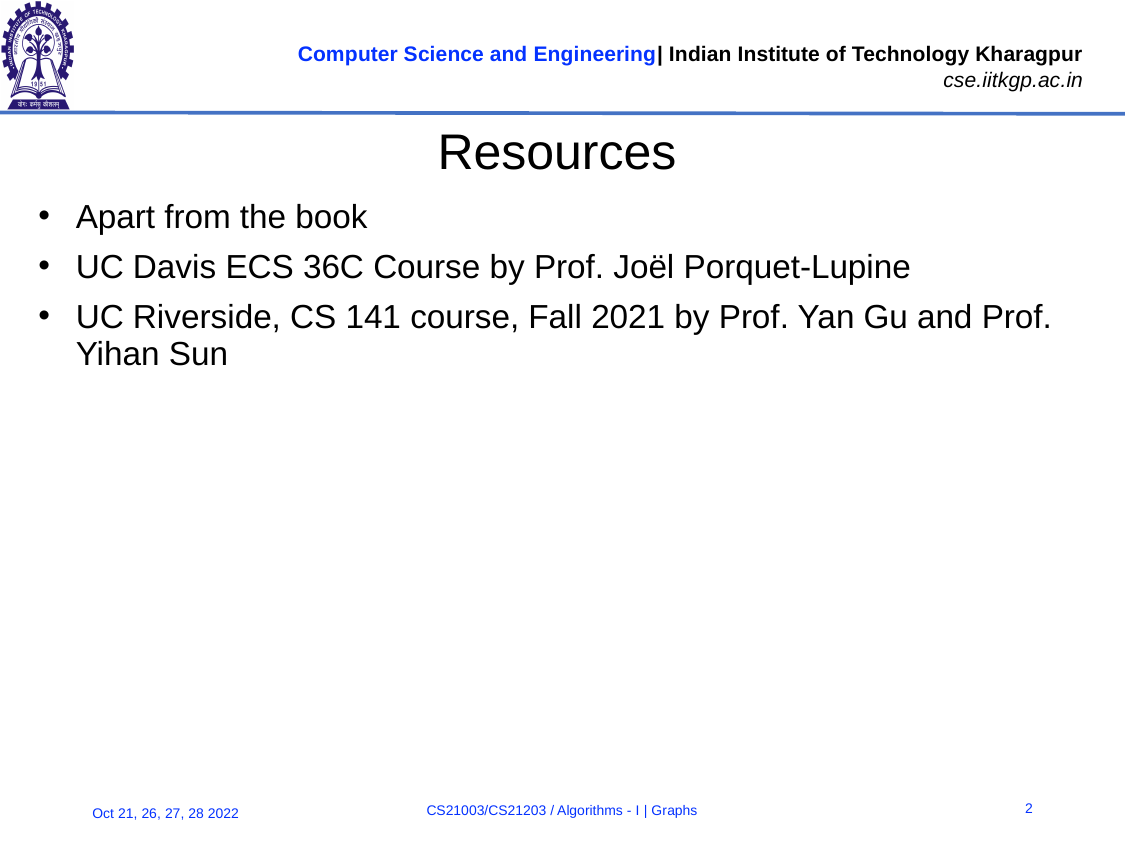

# Resources
Apart from the book
UC Davis ECS 36C Course by Prof. Joël Porquet-Lupine
UC Riverside, CS 141 course, Fall 2021 by Prof. Yan Gu and Prof. Yihan Sun

2
CS21003/CS21203 / Algorithms - I | Graphs
Oct 21, 26, 27, 28 2022